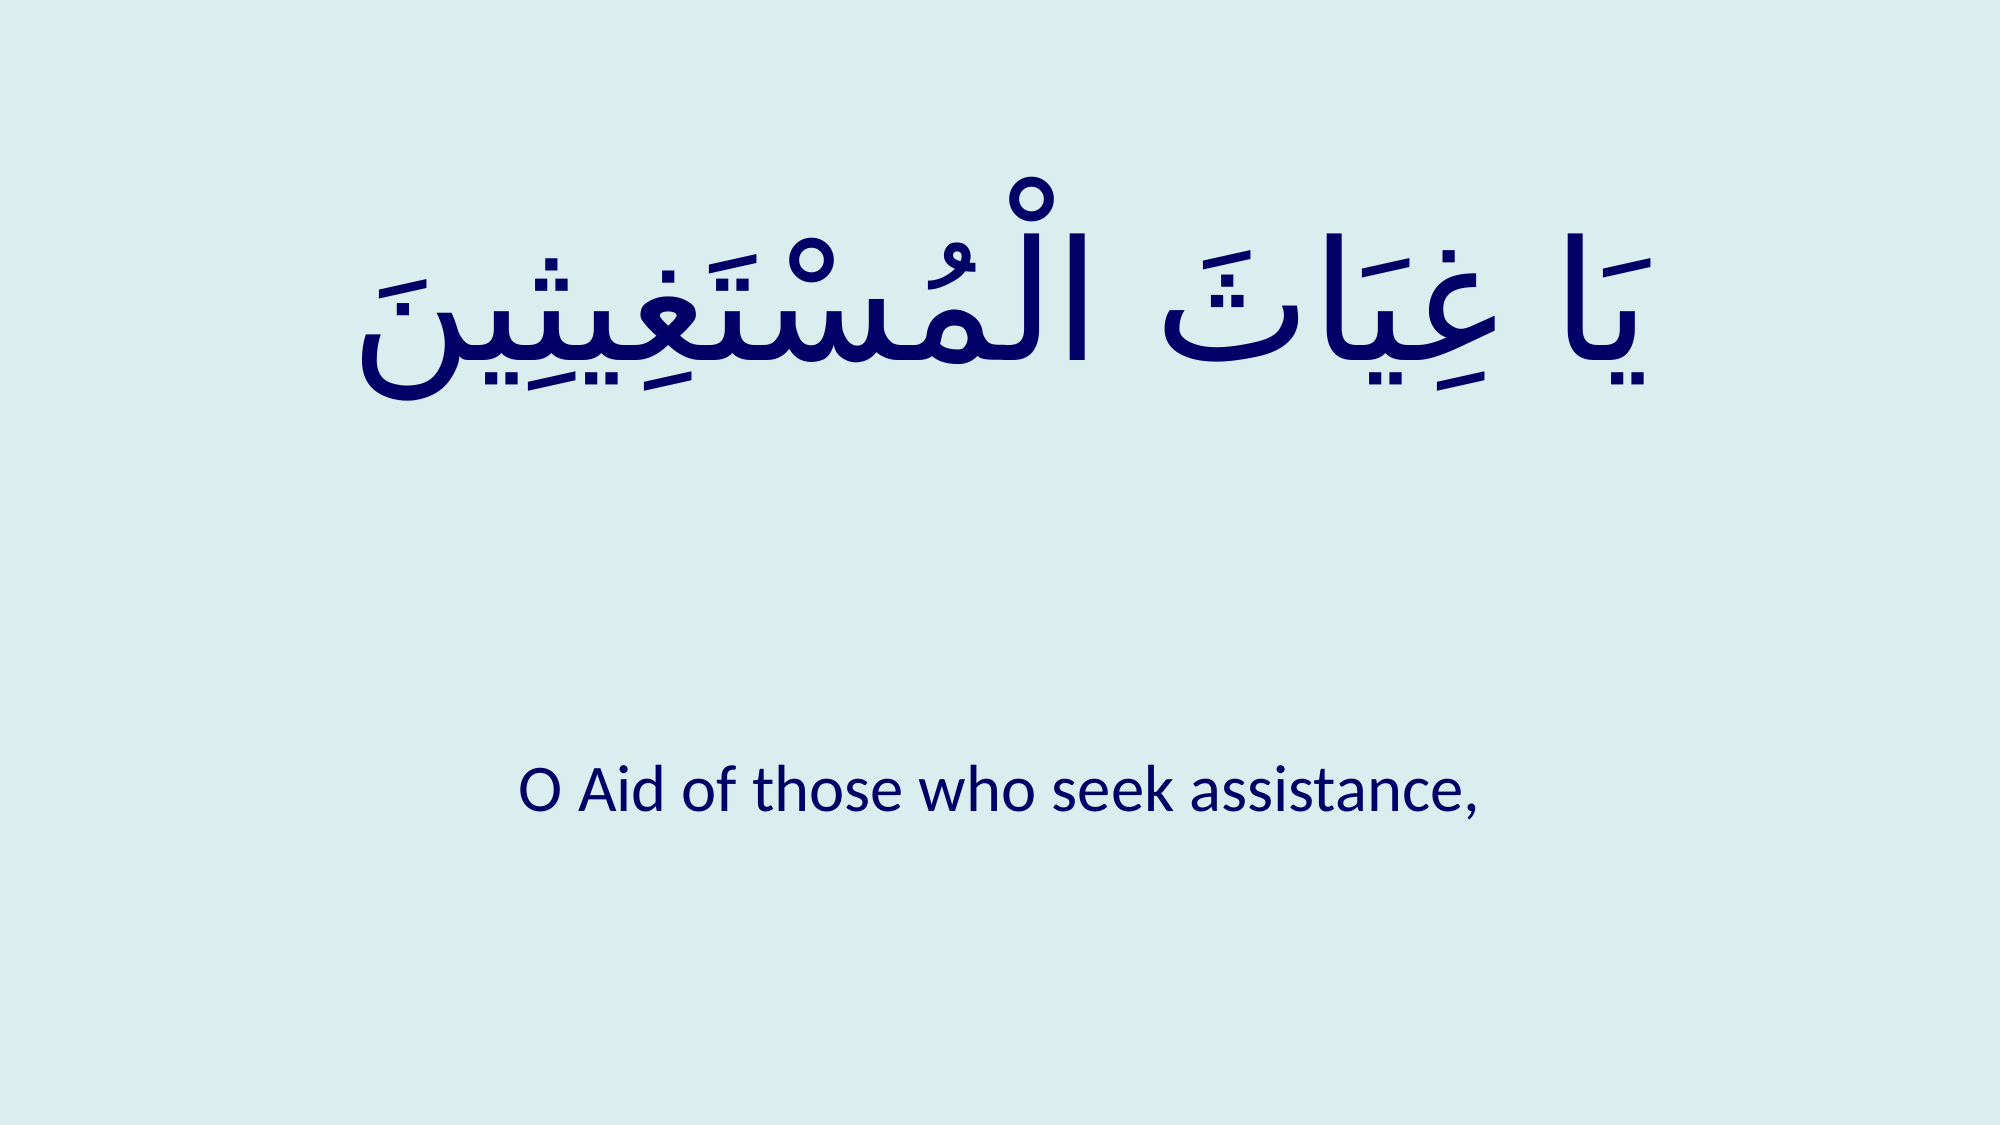

# یَا غِیَاثَ الْمُسْتَغِیثِینَ
O Aid of those who seek assistance,